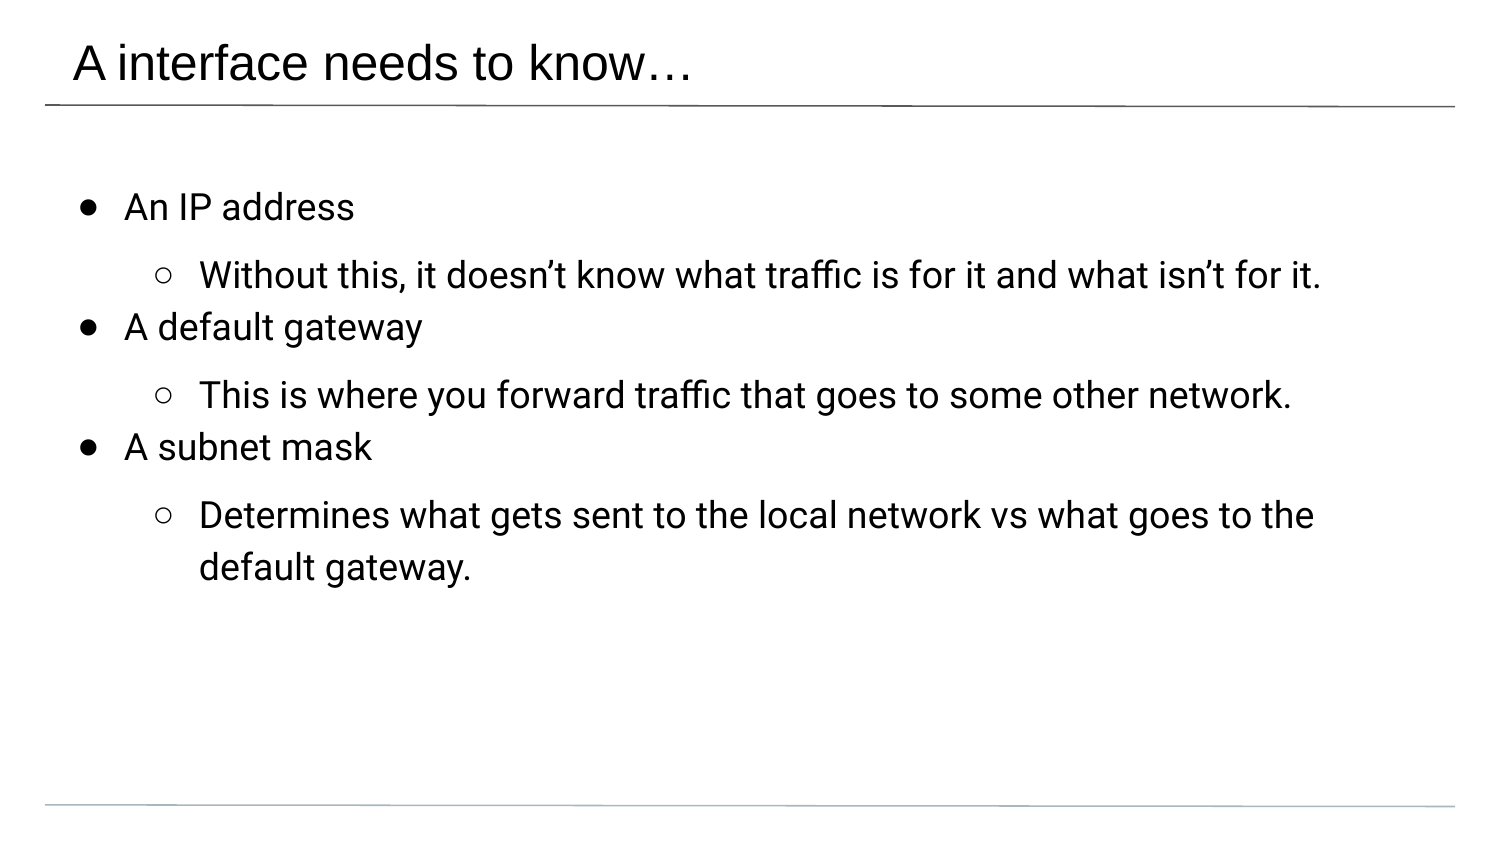

# A interface needs to know…
An IP address
Without this, it doesn’t know what traffic is for it and what isn’t for it.
A default gateway
This is where you forward traffic that goes to some other network.
A subnet mask
Determines what gets sent to the local network vs what goes to the default gateway.